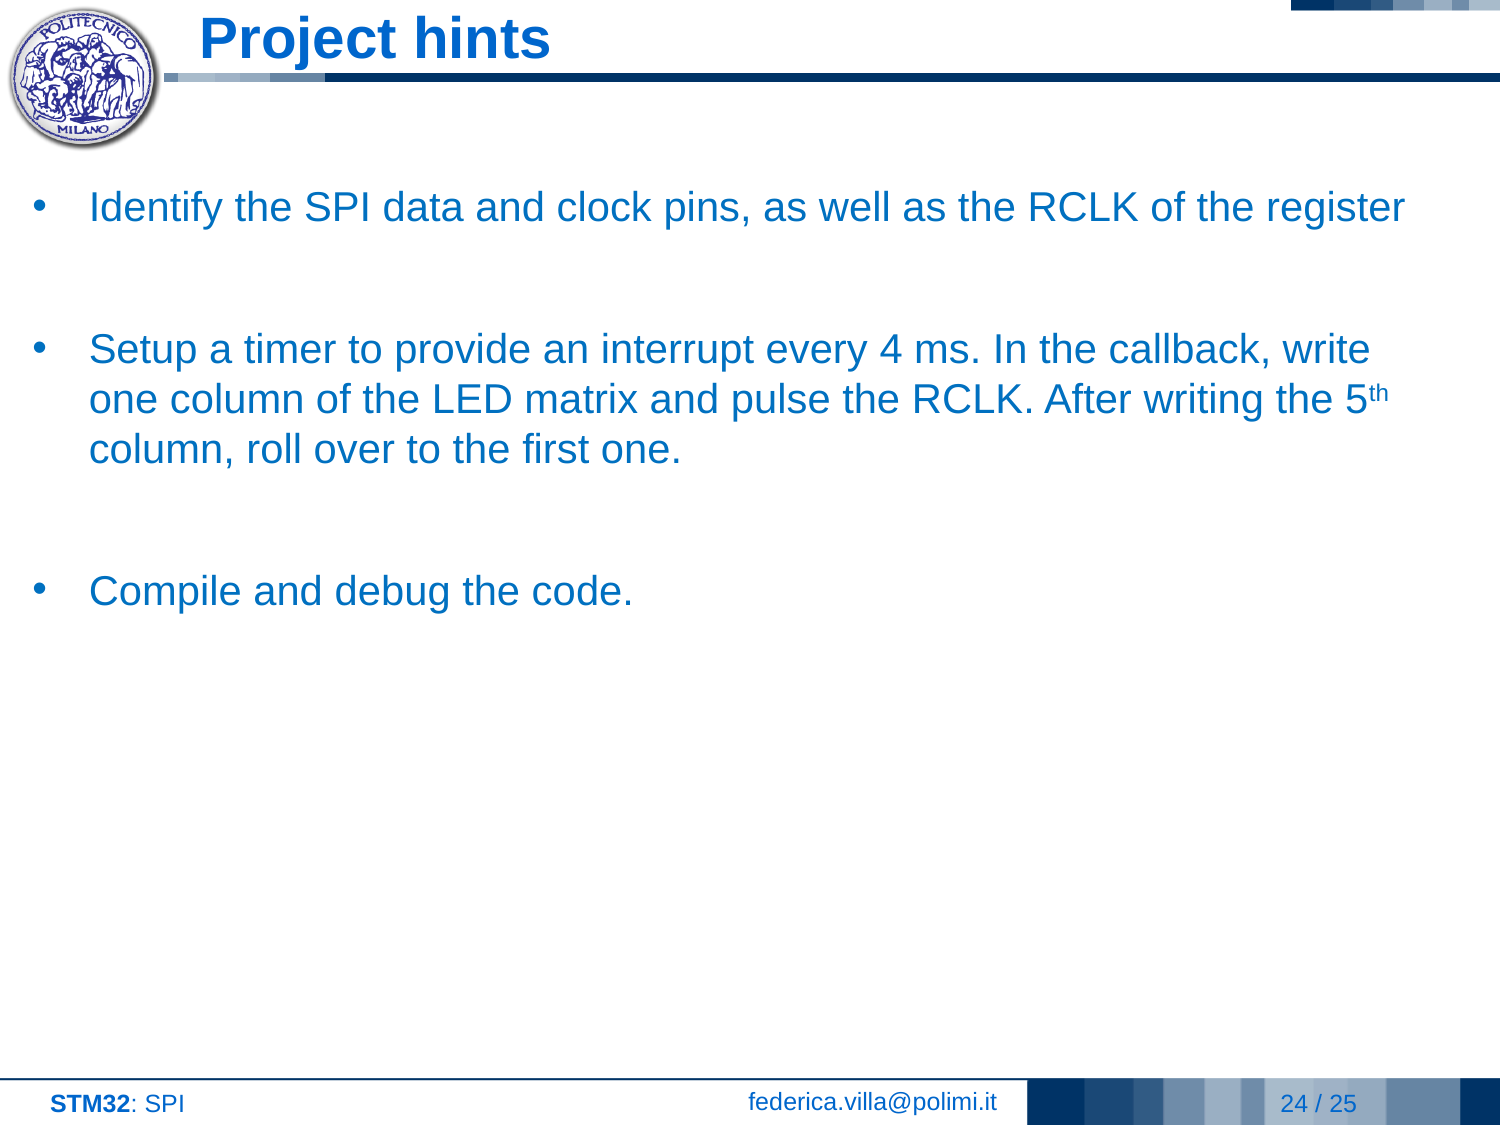

# Project hints
Identify the SPI data and clock pins, as well as the RCLK of the register

Setup a timer to provide an interrupt every 4 ms. In the callback, write one column of the LED matrix and pulse the RCLK. After writing the 5th column, roll over to the first one.

Compile and debug the code.